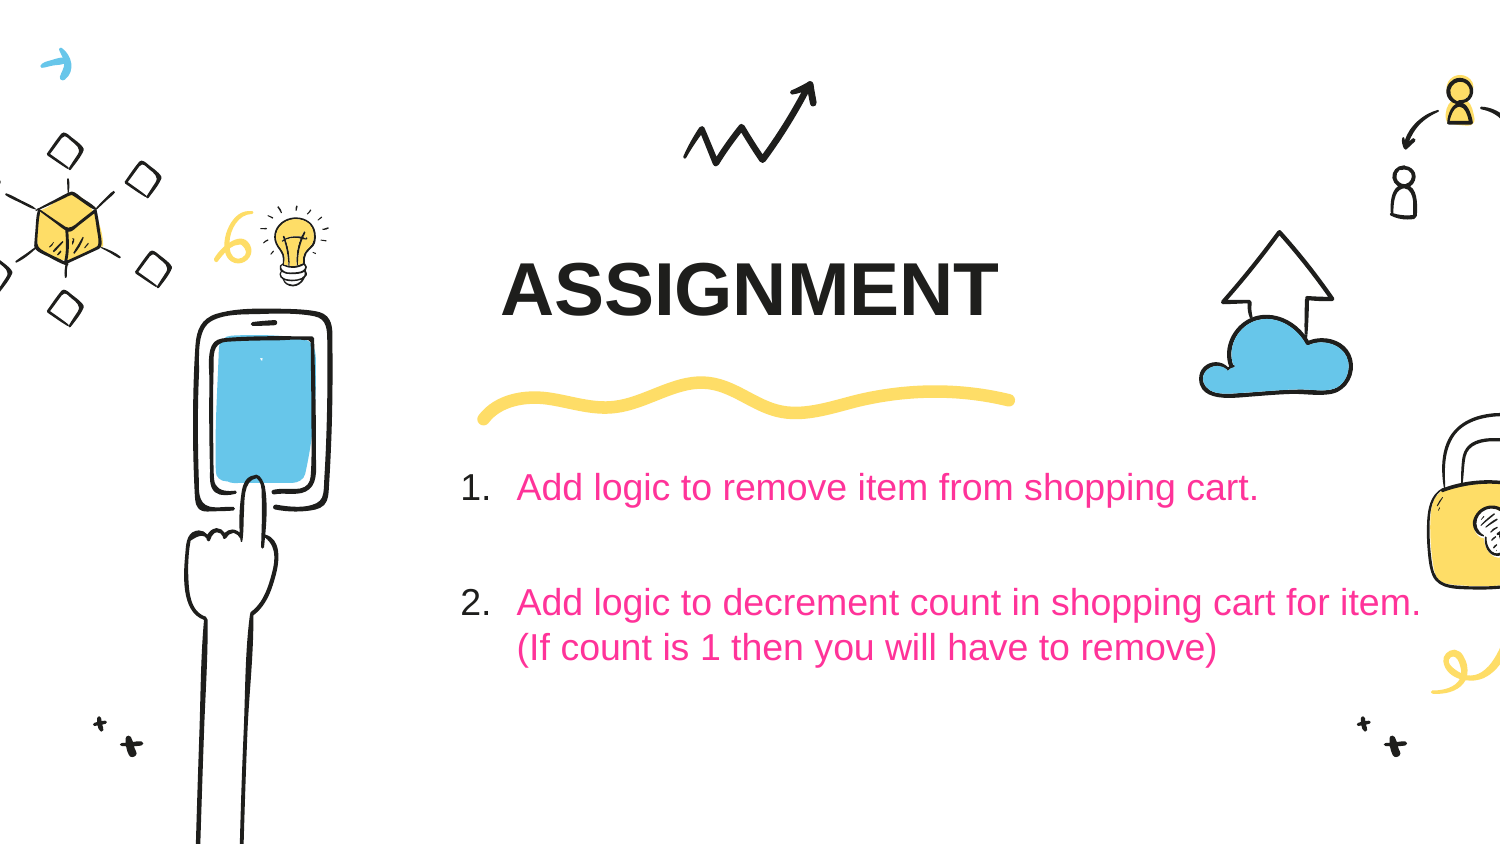

# ASSIGNMENT

Add logic to remove item from shopping cart.

Add logic to decrement count in shopping cart for item. (If count is 1 then you will have to remove)